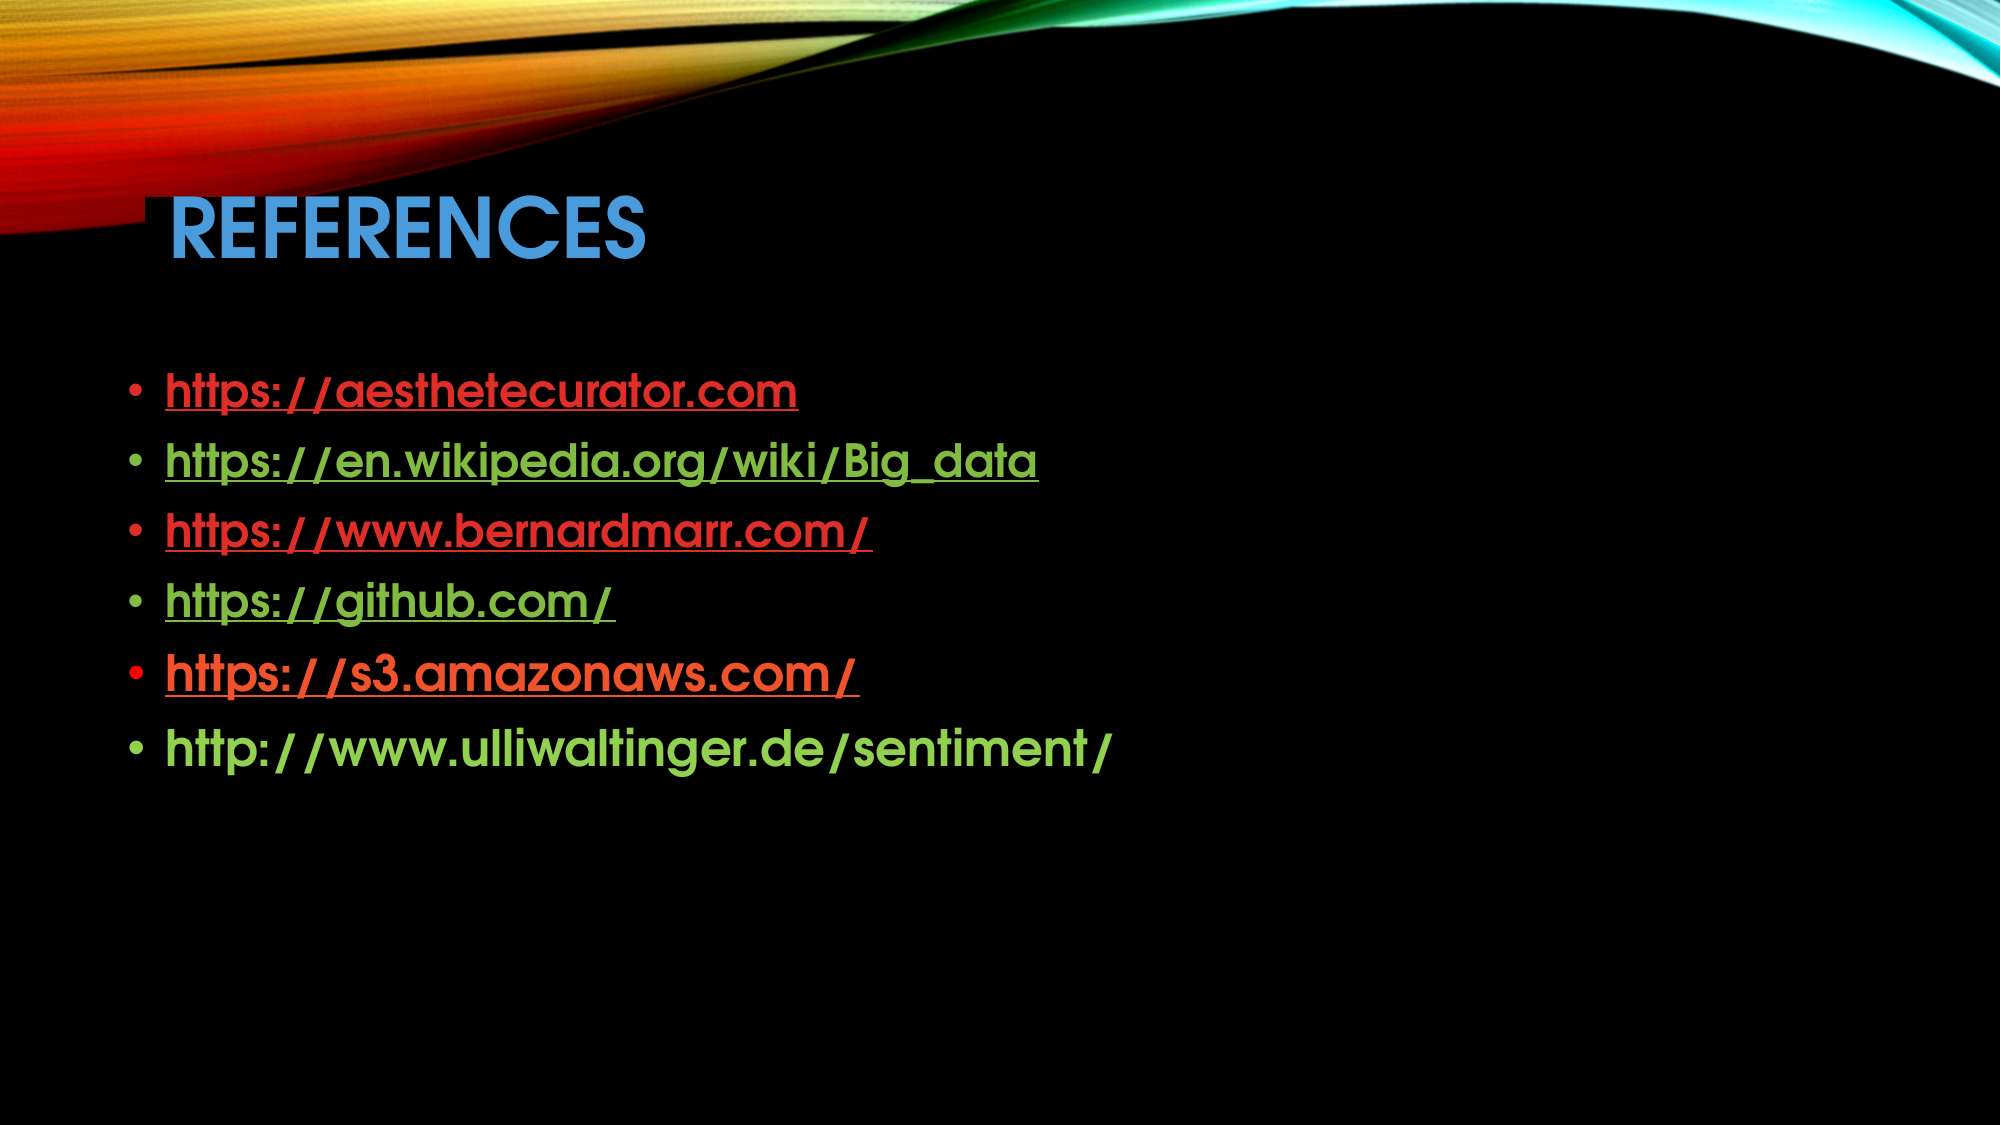

# references
https://aesthetecurator.com
https://en.wikipedia.org/wiki/Big_data
https://www.bernardmarr.com/
https://github.com/
https://s3.amazonaws.com/
http://www.ulliwaltinger.de/sentiment/